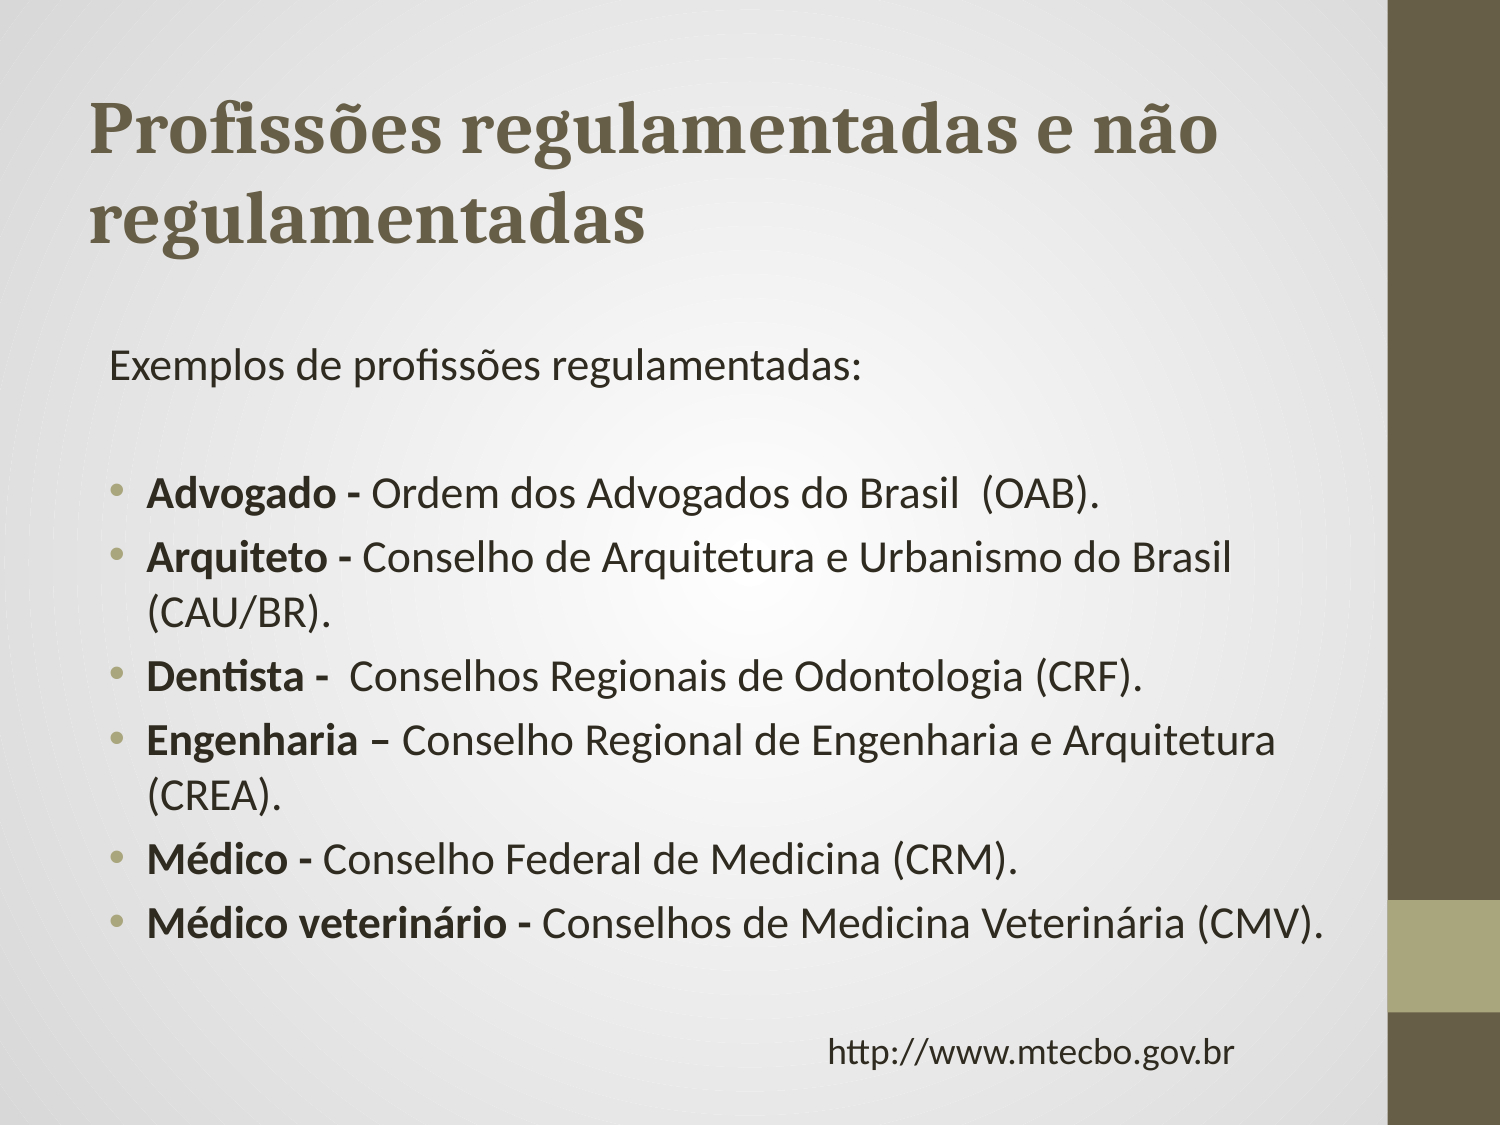

# Profissões regulamentadas e não regulamentadas

Exemplos de profissões regulamentadas:

Advogado - Ordem dos Advogados do Brasil  (OAB).
Arquiteto - Conselho de Arquitetura e Urbanismo do Brasil (CAU/BR).
Dentista -  Conselhos Regionais de Odontologia (CRF).
Engenharia – Conselho Regional de Engenharia e Arquitetura (CREA).
Médico - Conselho Federal de Medicina (CRM).
Médico veterinário - Conselhos de Medicina Veterinária (CMV).

http://www.mtecbo.gov.br